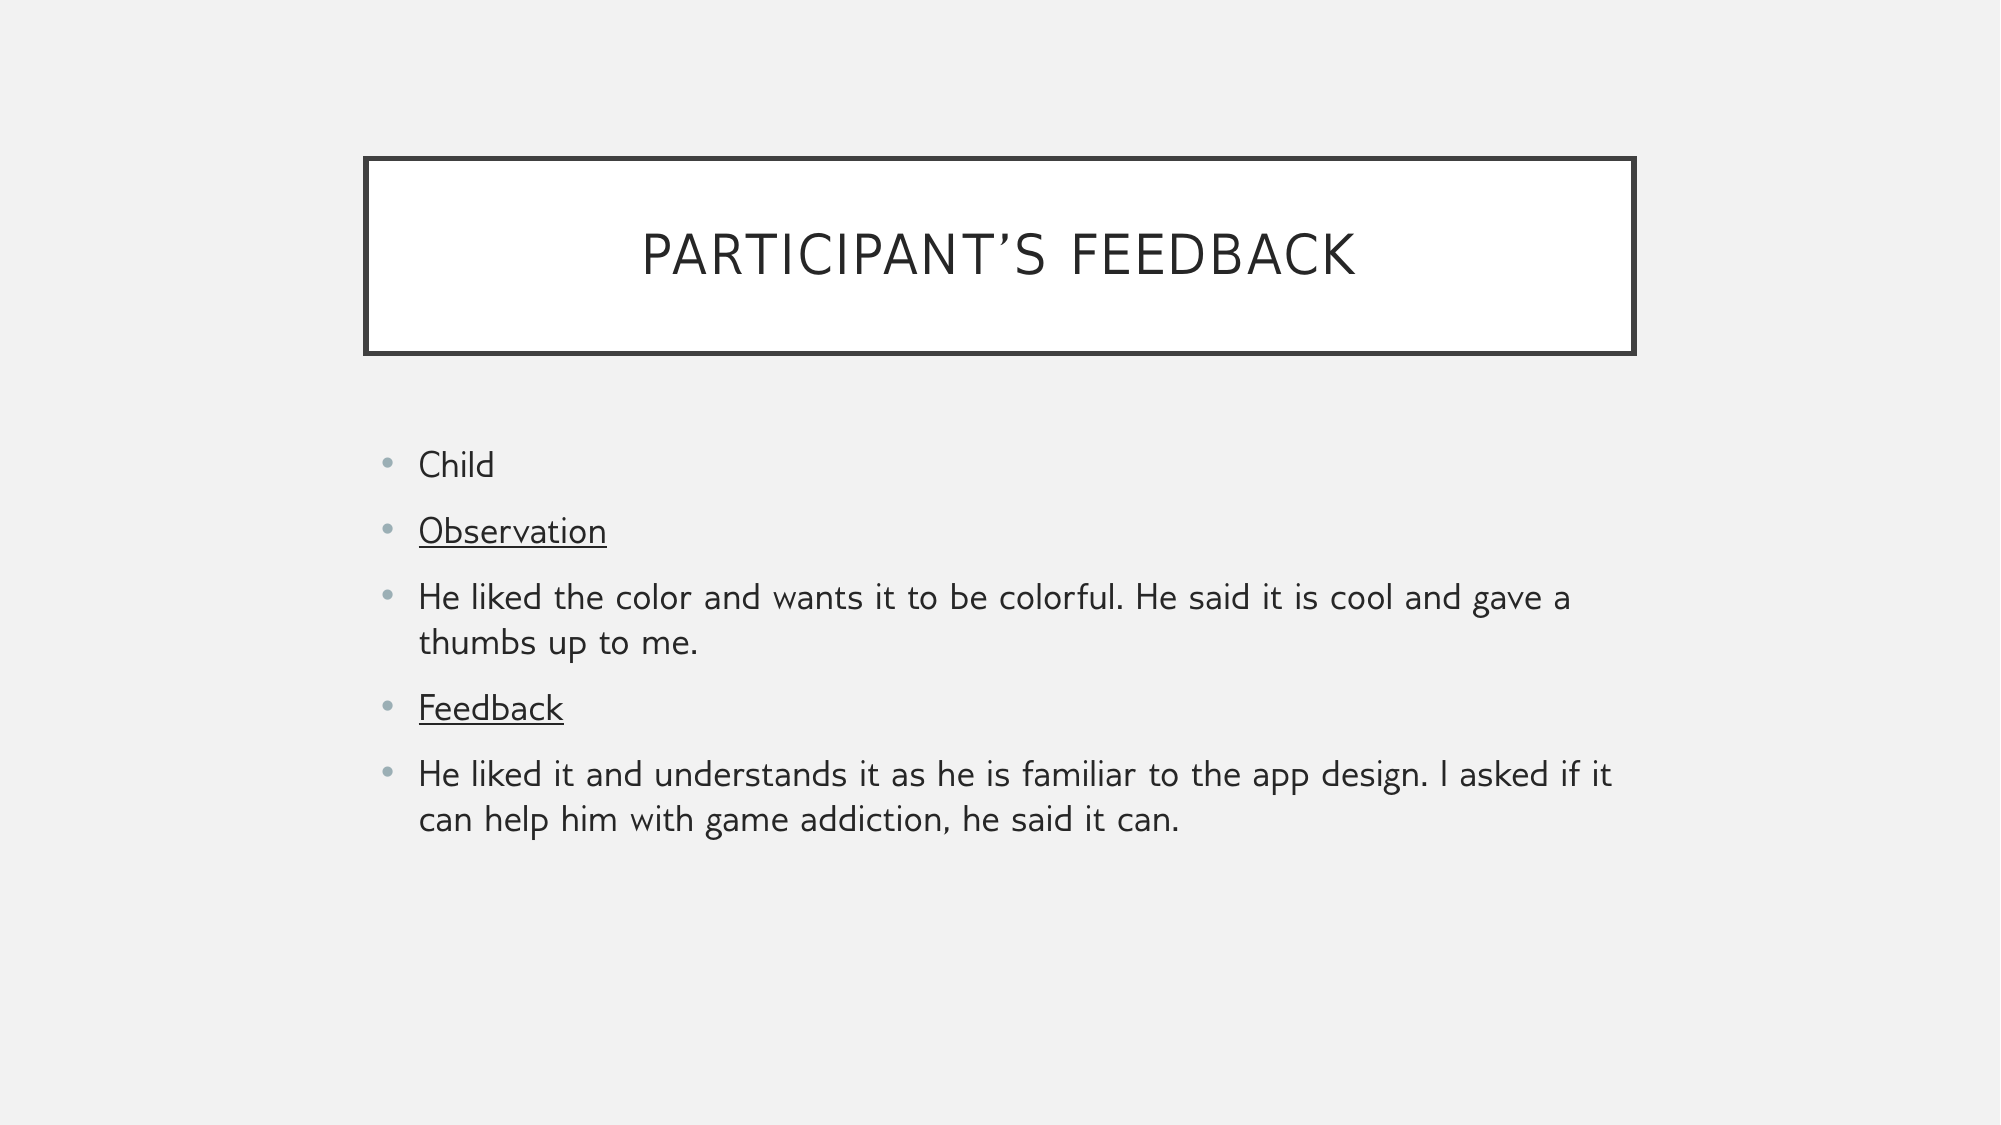

# Participant’s Feedback
Child
Observation
He liked the color and wants it to be colorful. He said it is cool and gave a thumbs up to me.
Feedback
He liked it and understands it as he is familiar to the app design. I asked if it can help him with game addiction, he said it can.